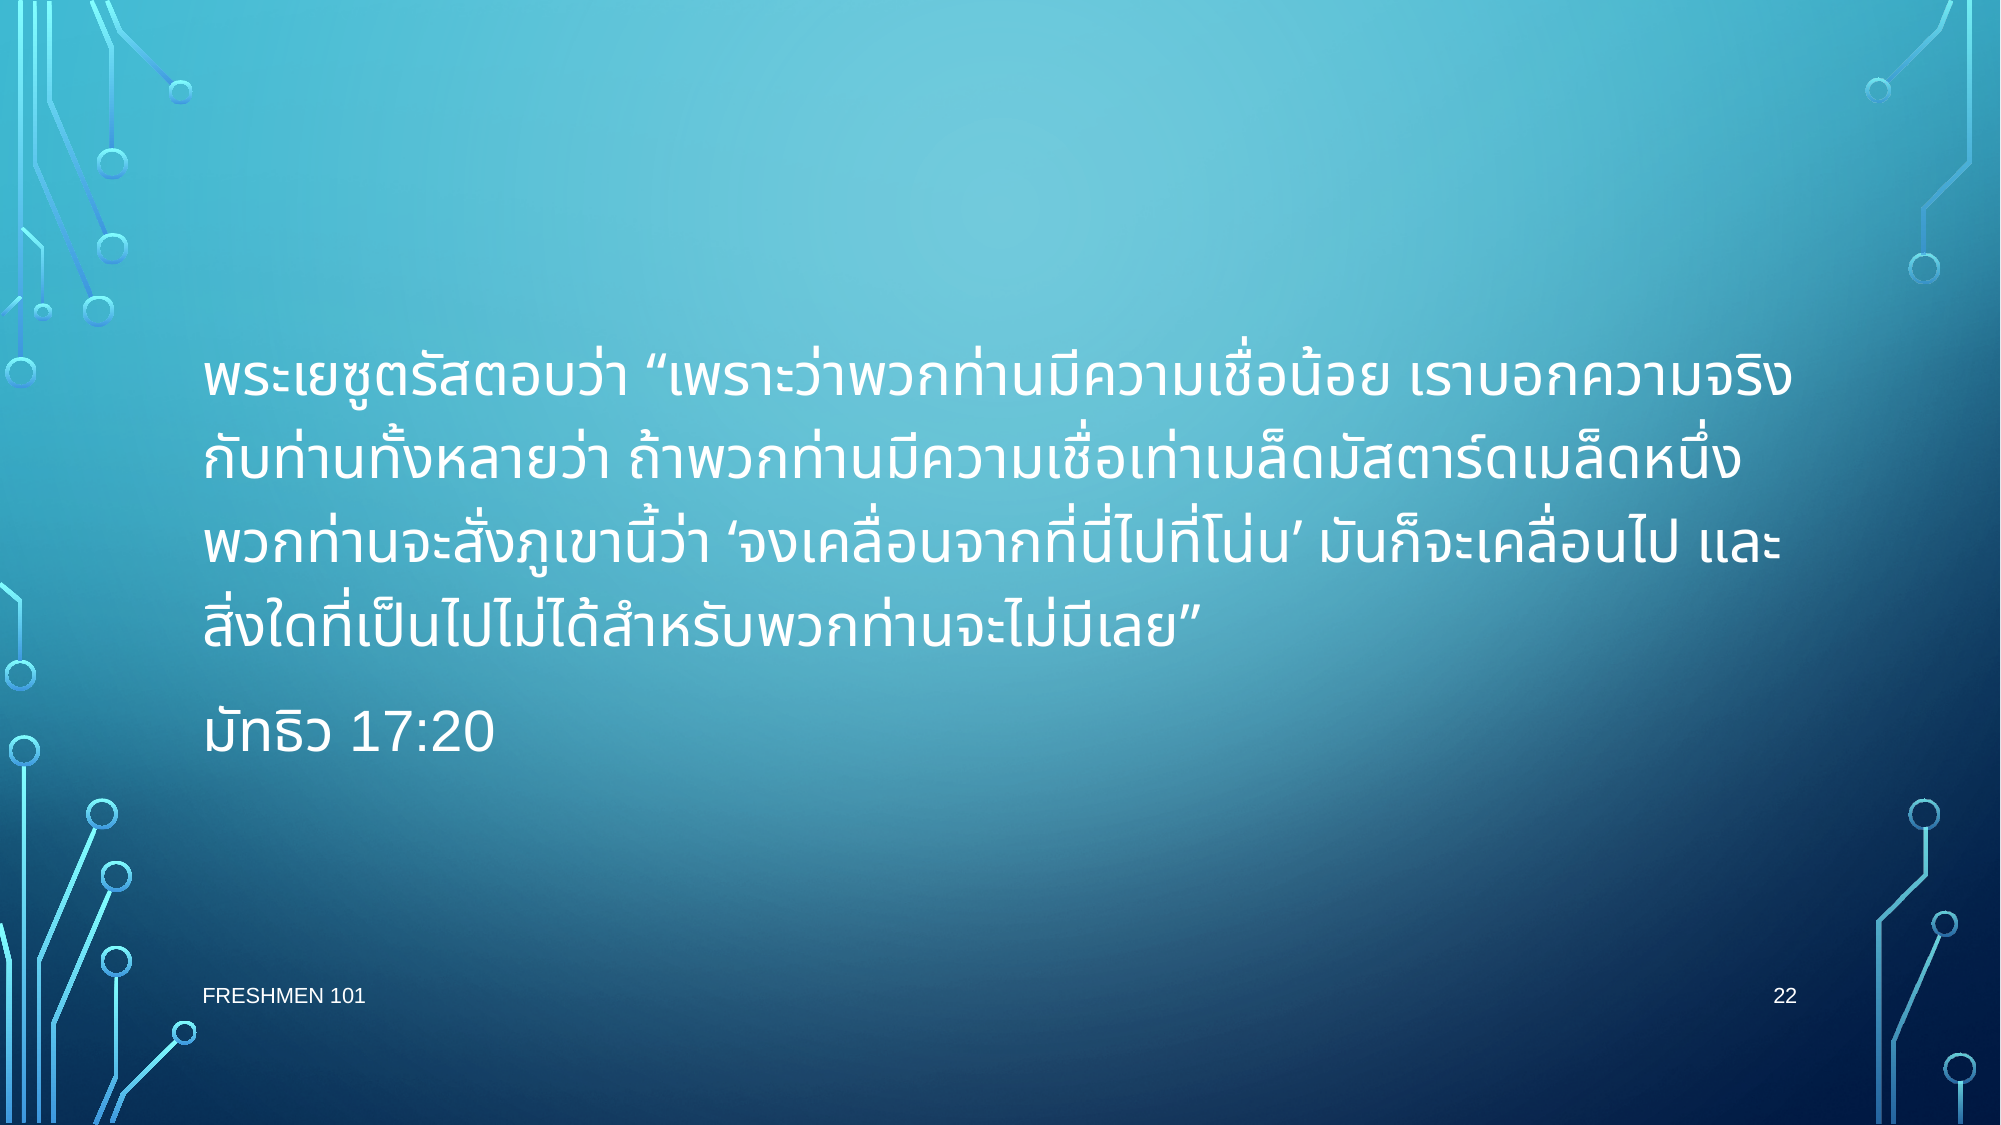

พระเยซูตรัสตอบว่า “เพราะว่าพวกท่านมีความเชื่อน้อย เราบอกความจริงกับท่านทั้งหลายว่า ถ้าพวกท่านมีความเชื่อเท่าเมล็ดมัสตาร์ดเมล็ดหนึ่ง พวกท่านจะสั่งภูเขานี้ว่า ‘จงเคลื่อนจากที่นี่ไปที่โน่น’ มันก็จะเคลื่อนไป และสิ่งใดที่เป็นไปไม่ได้สำหรับพวกท่านจะไม่มีเลย”
มัทธิว 17:20
22
Freshmen 101